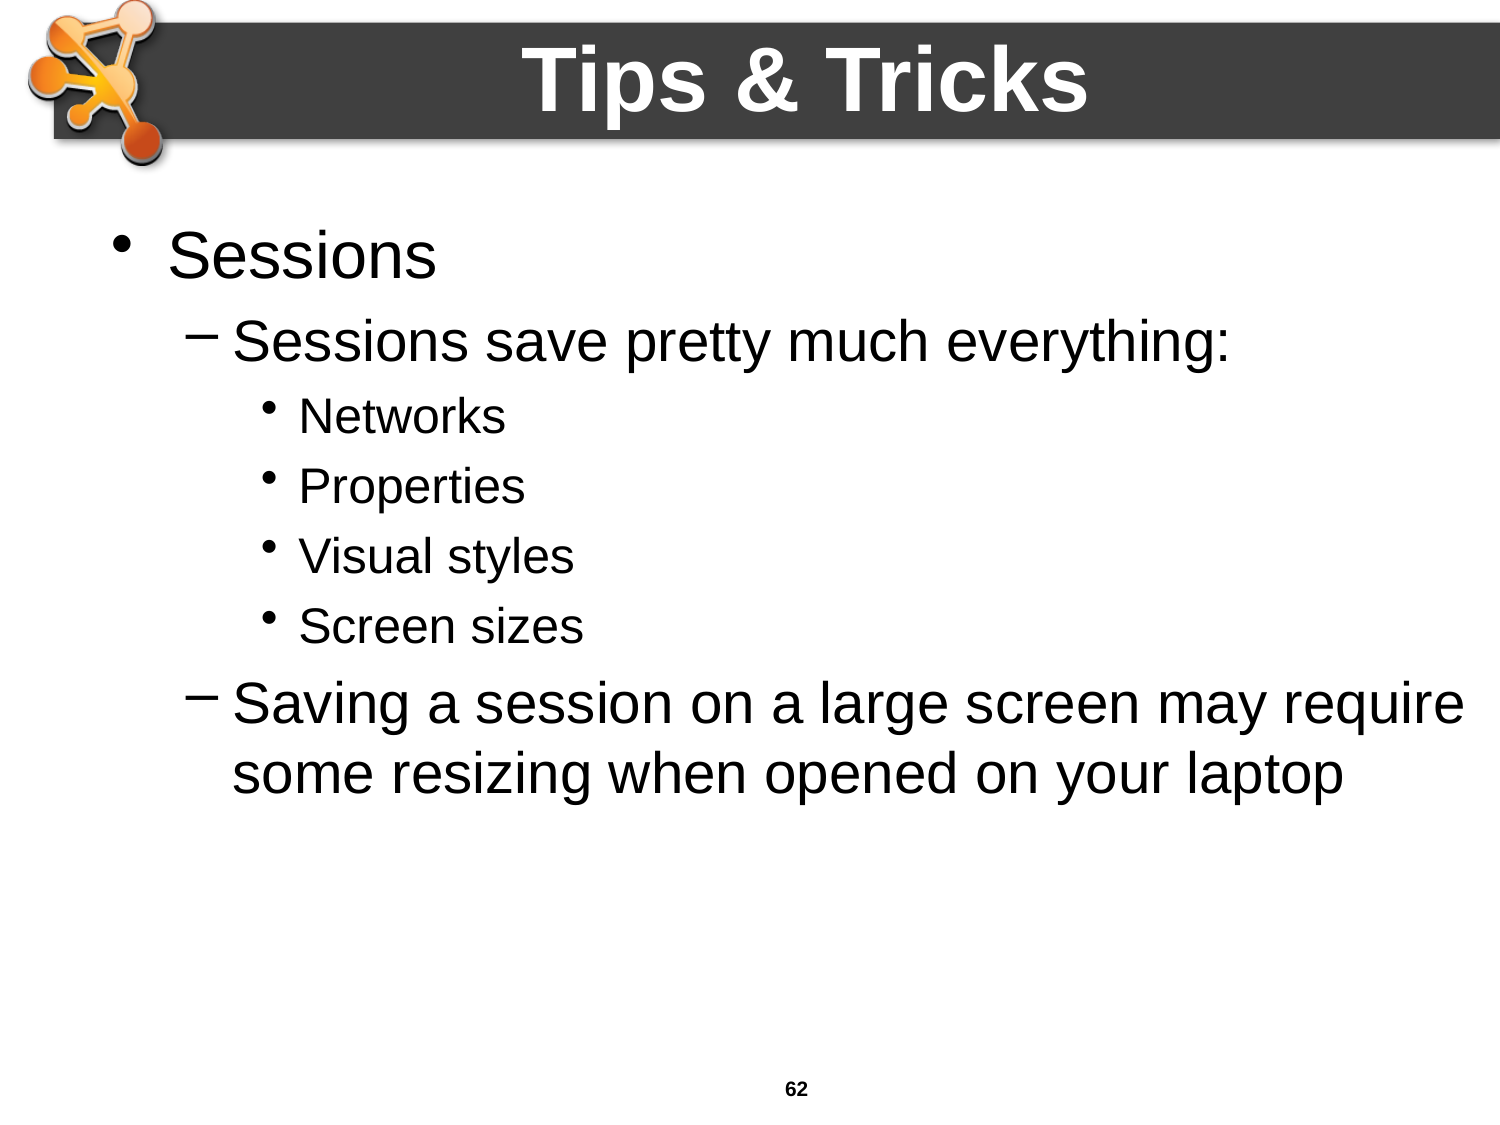

Tips & Tricks
Sessions
Sessions save pretty much everything:
Networks
Properties
Visual styles
Screen sizes
Saving a session on a large screen may require some resizing when opened on your laptop